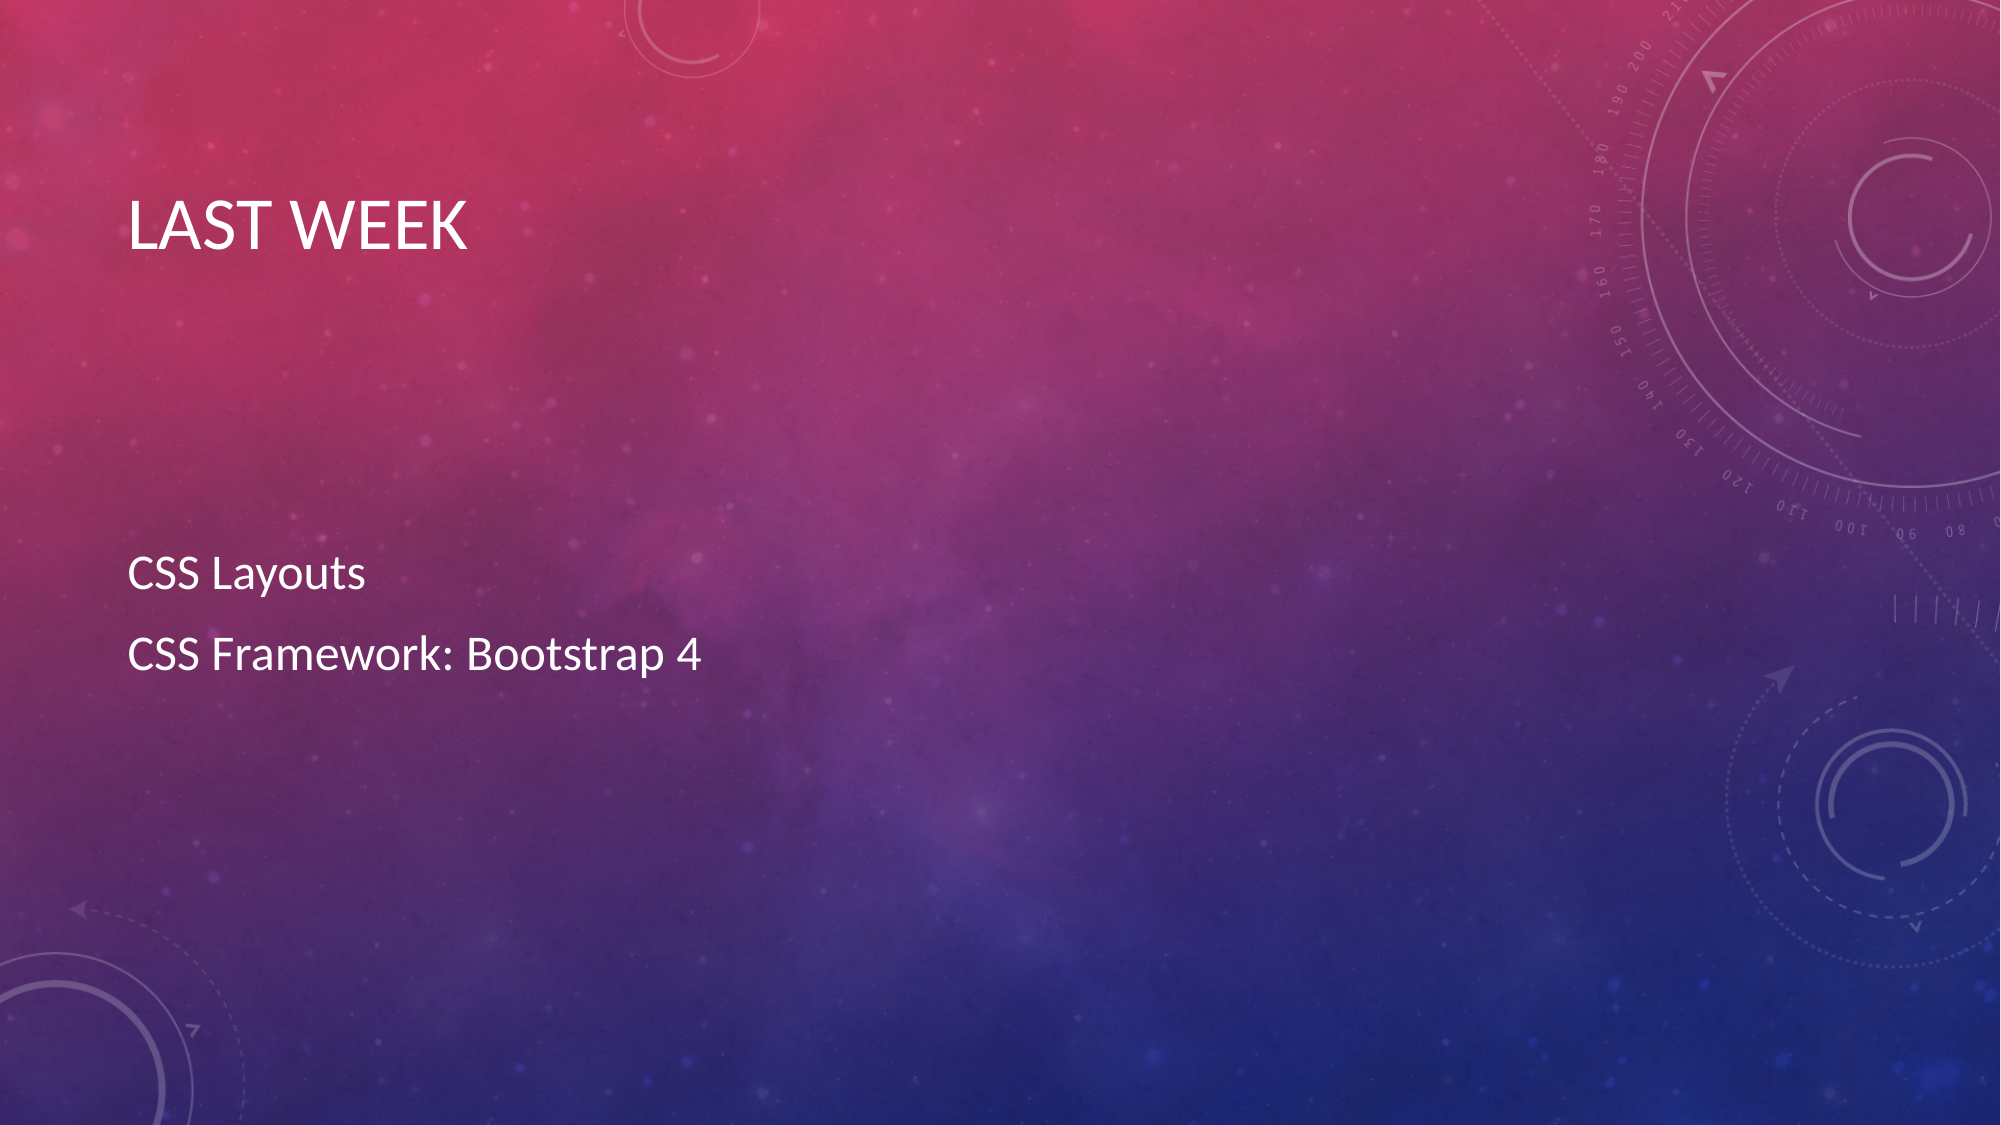

# Last Week
CSS Layouts
CSS Framework: Bootstrap 4